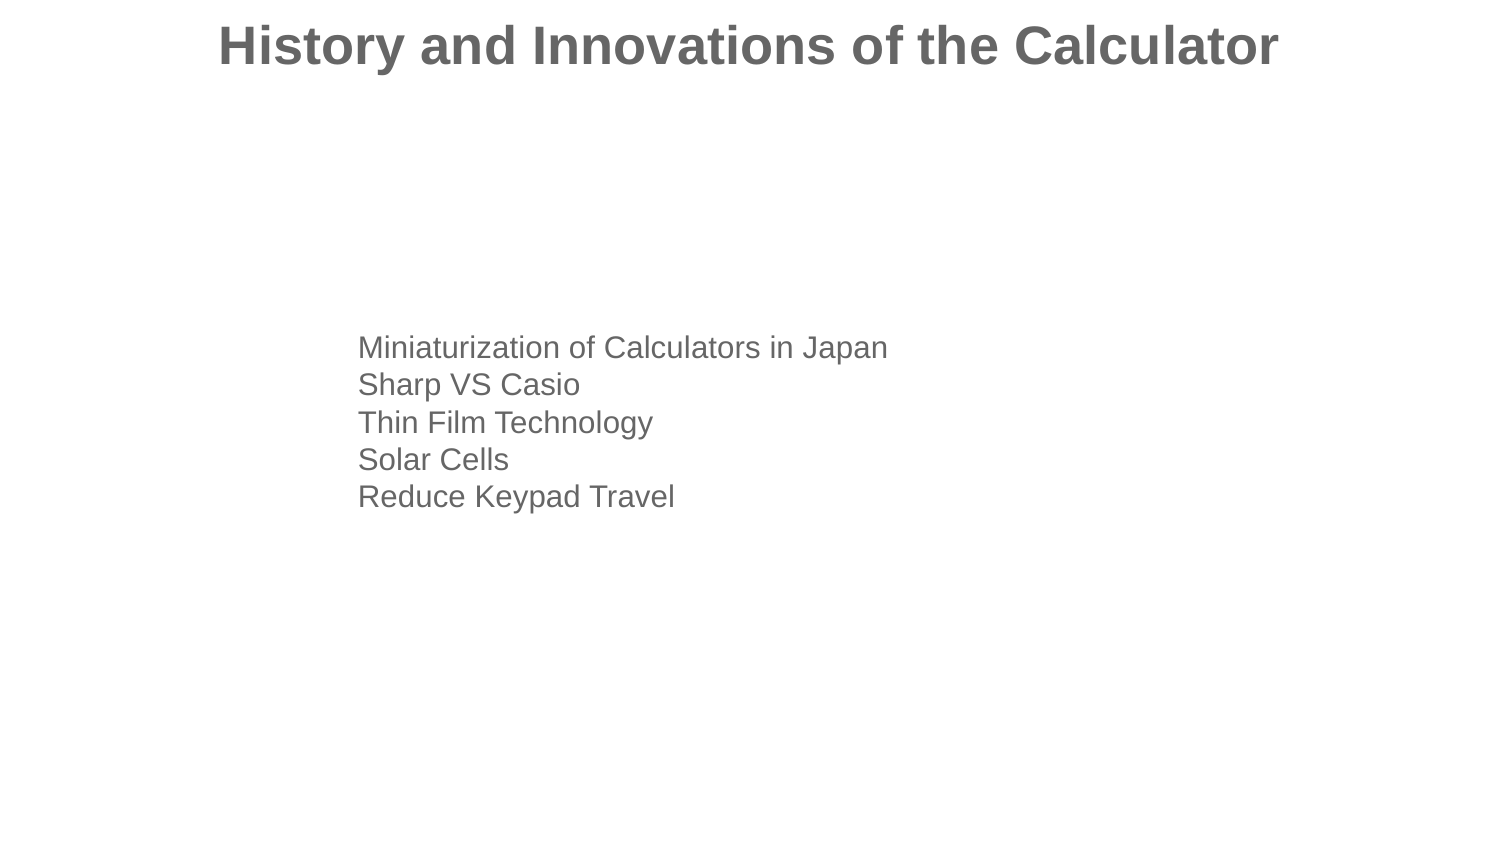

History and Innovations of the Calculator

Miniaturization of Calculators in Japan
Sharp VS Casio
Thin Film Technology
Solar Cells
Reduce Keypad Travel